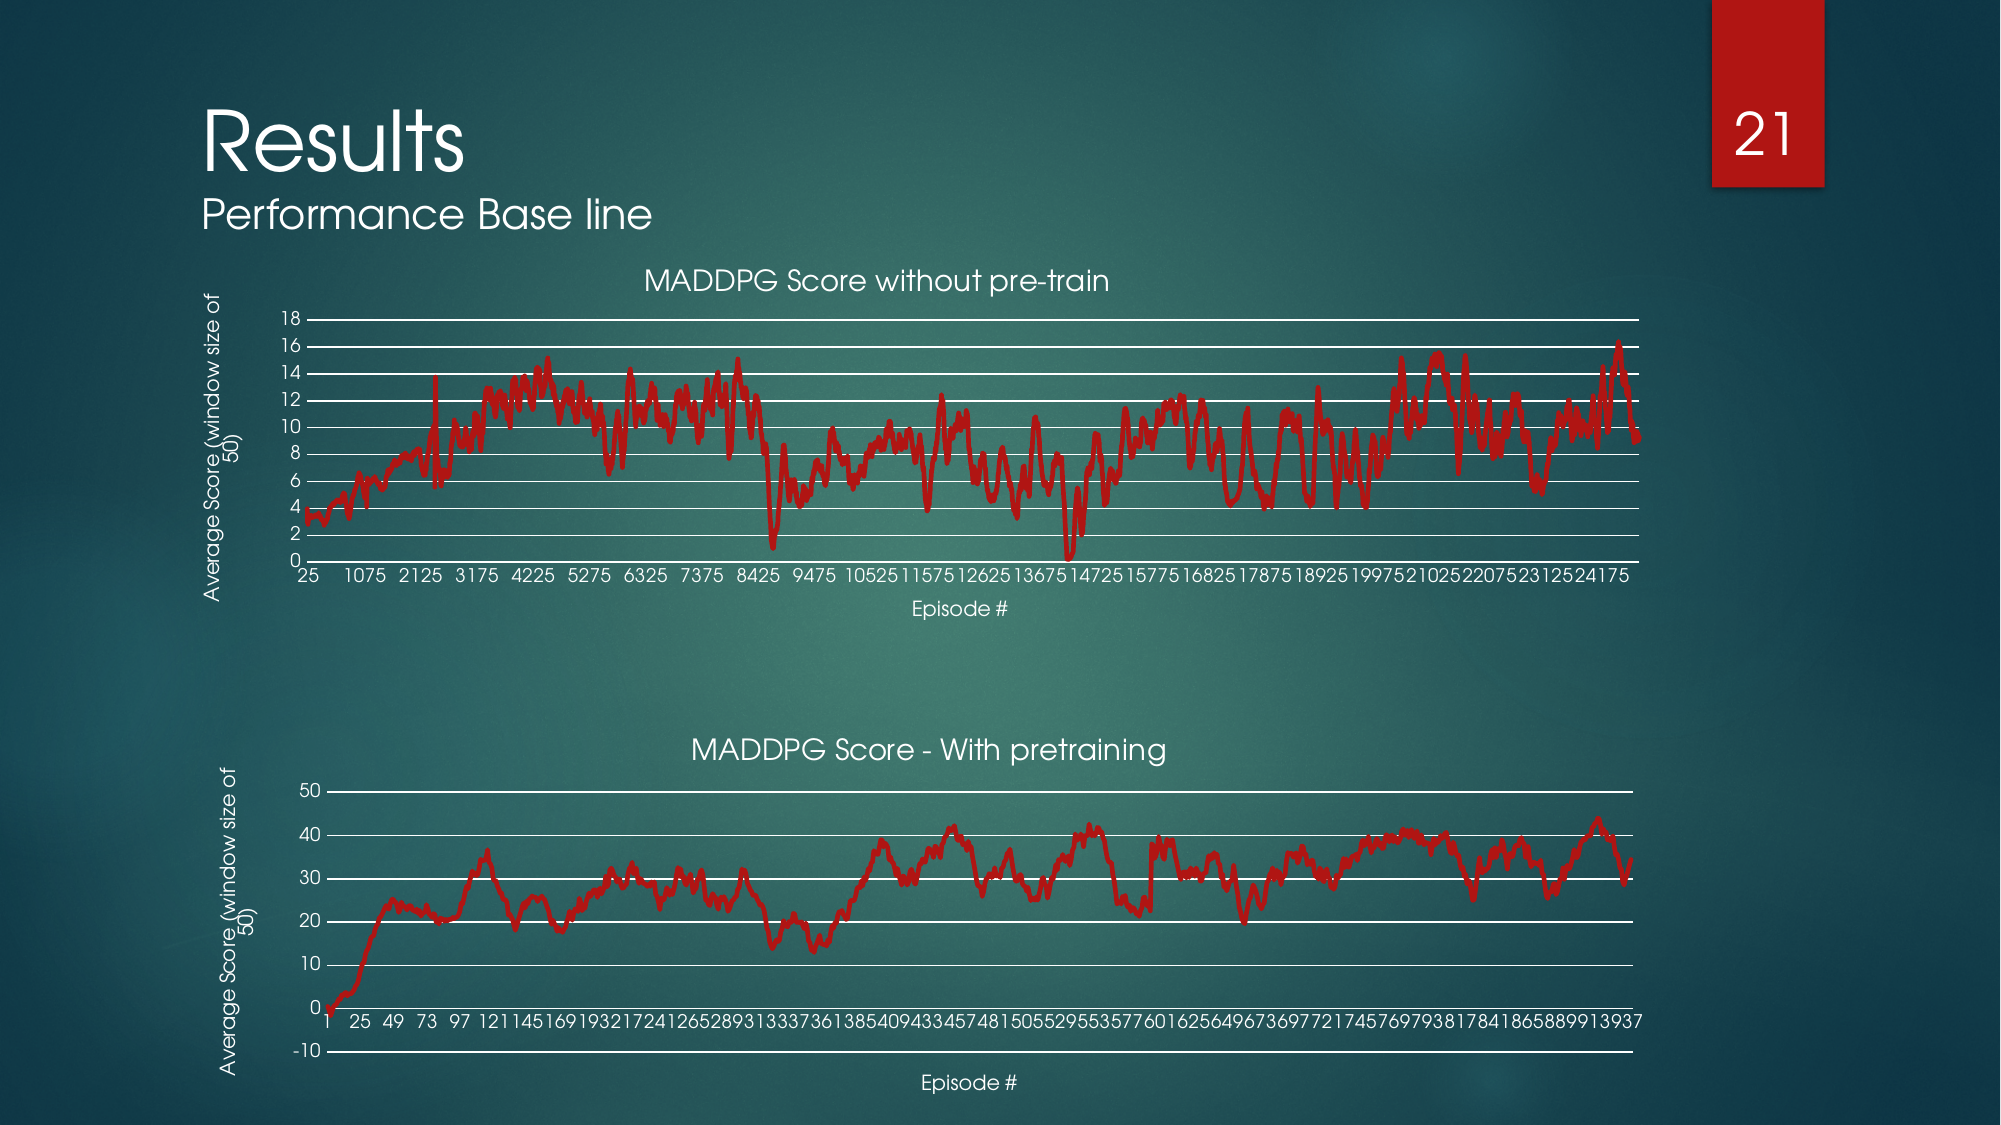

21
Results
Performance Base line

### Chart:

| Category | MADDPG Score without pre-train |
|---|---|

### Chart: MADDPG Score - With pretraining

| Category |  |
|---|---|